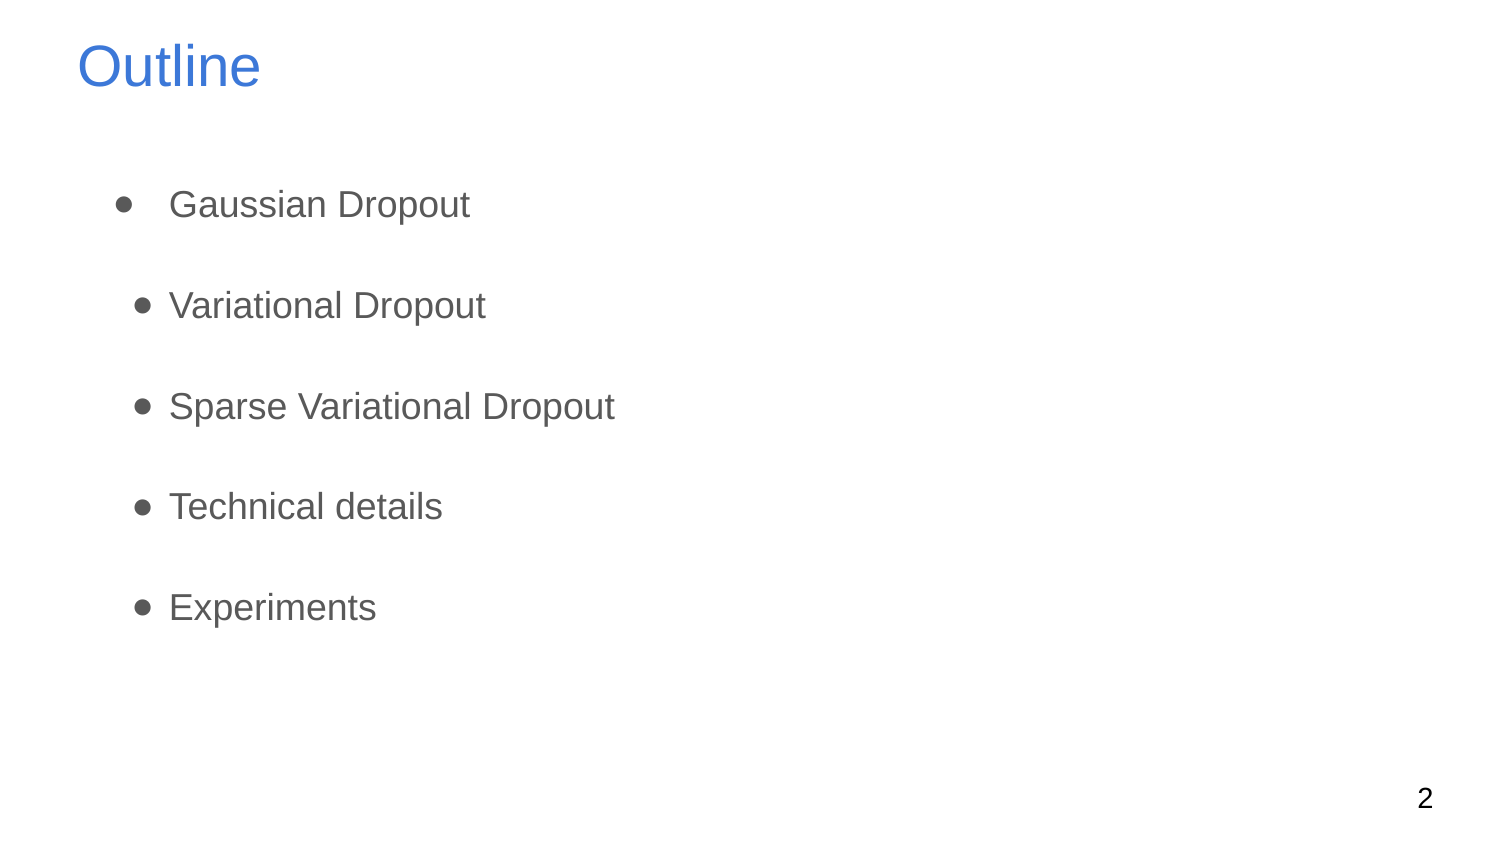

# Outline
Gaussian Dropout
Variational Dropout
Sparse Variational Dropout
Technical details
Experiments
2